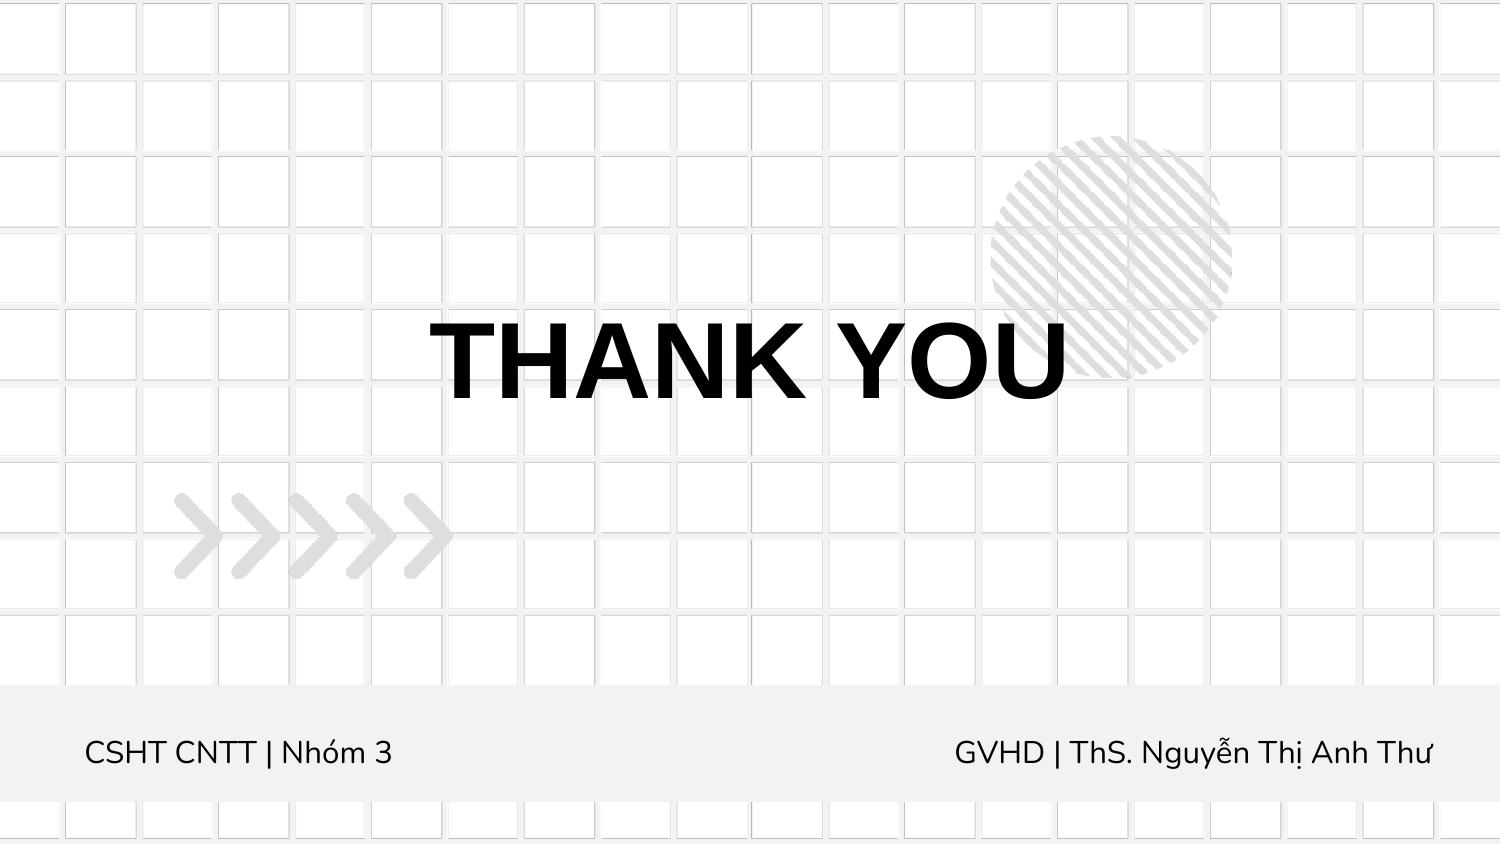

THANK YOU

CSHT CNTT | Nhóm 3
GVHD | ThS. Nguyễn Thị Anh Thư